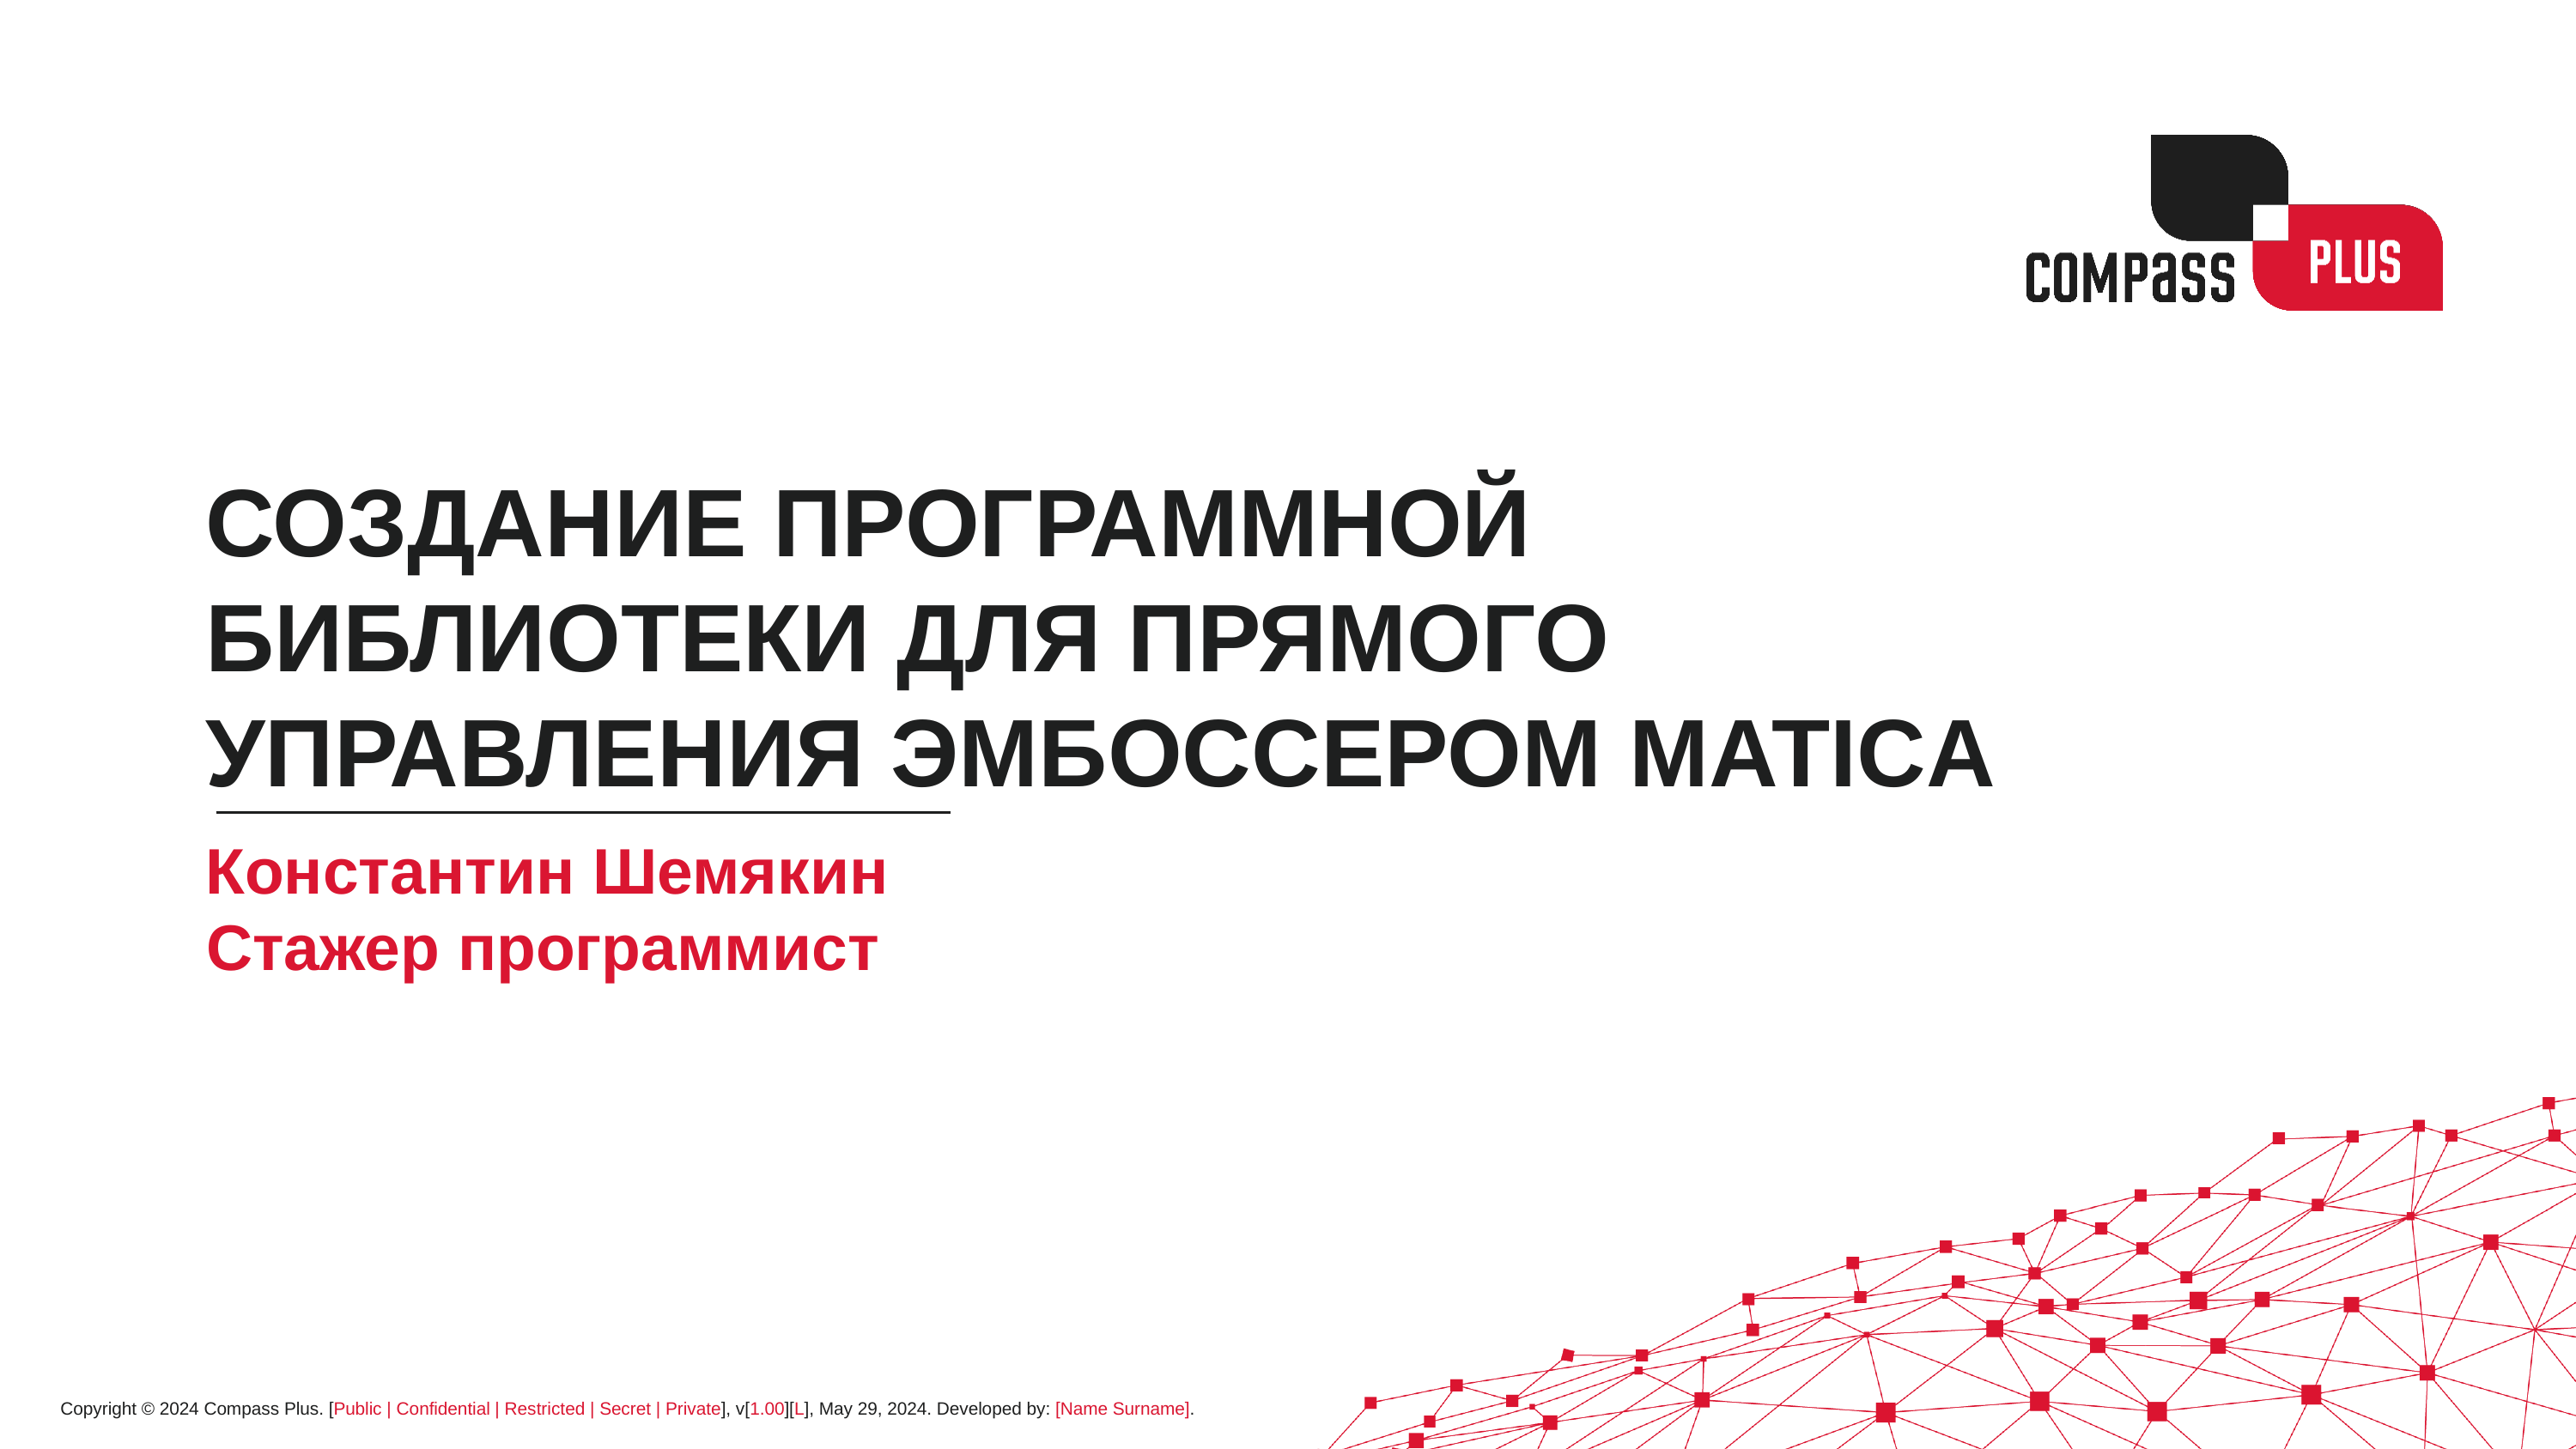

Создание программной библиотеки для прямого управления эмбоссером matica
Константин Шемякин
Стажер программист